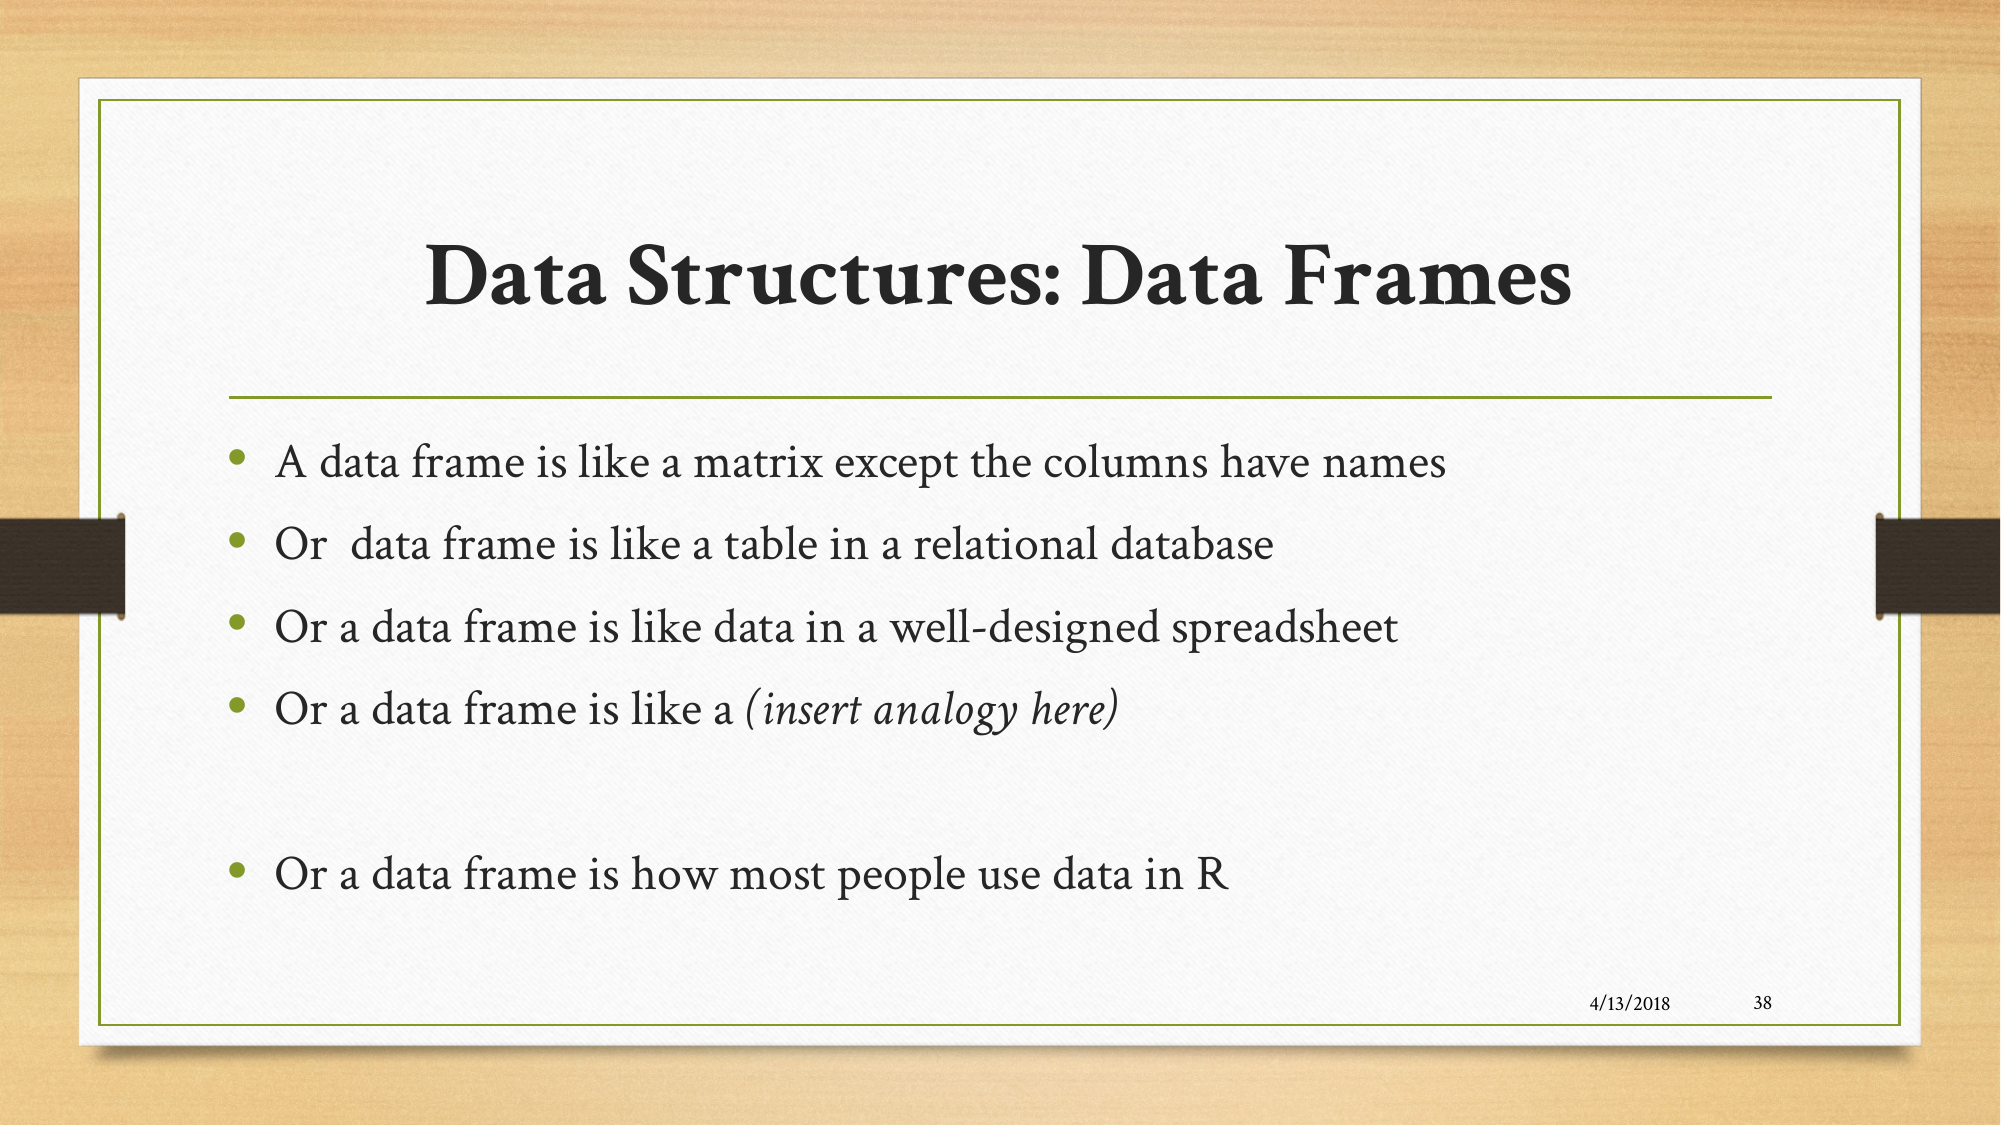

# Data Structures: Data Frames
A data frame is like a matrix except the columns have names
Or  data frame is like a table in a relational database
Or a data frame is like data in a well-designed spreadsheet
Or a data frame is like a (insert analogy here)

Or a data frame is how most people use data in R
4/13/2018
38